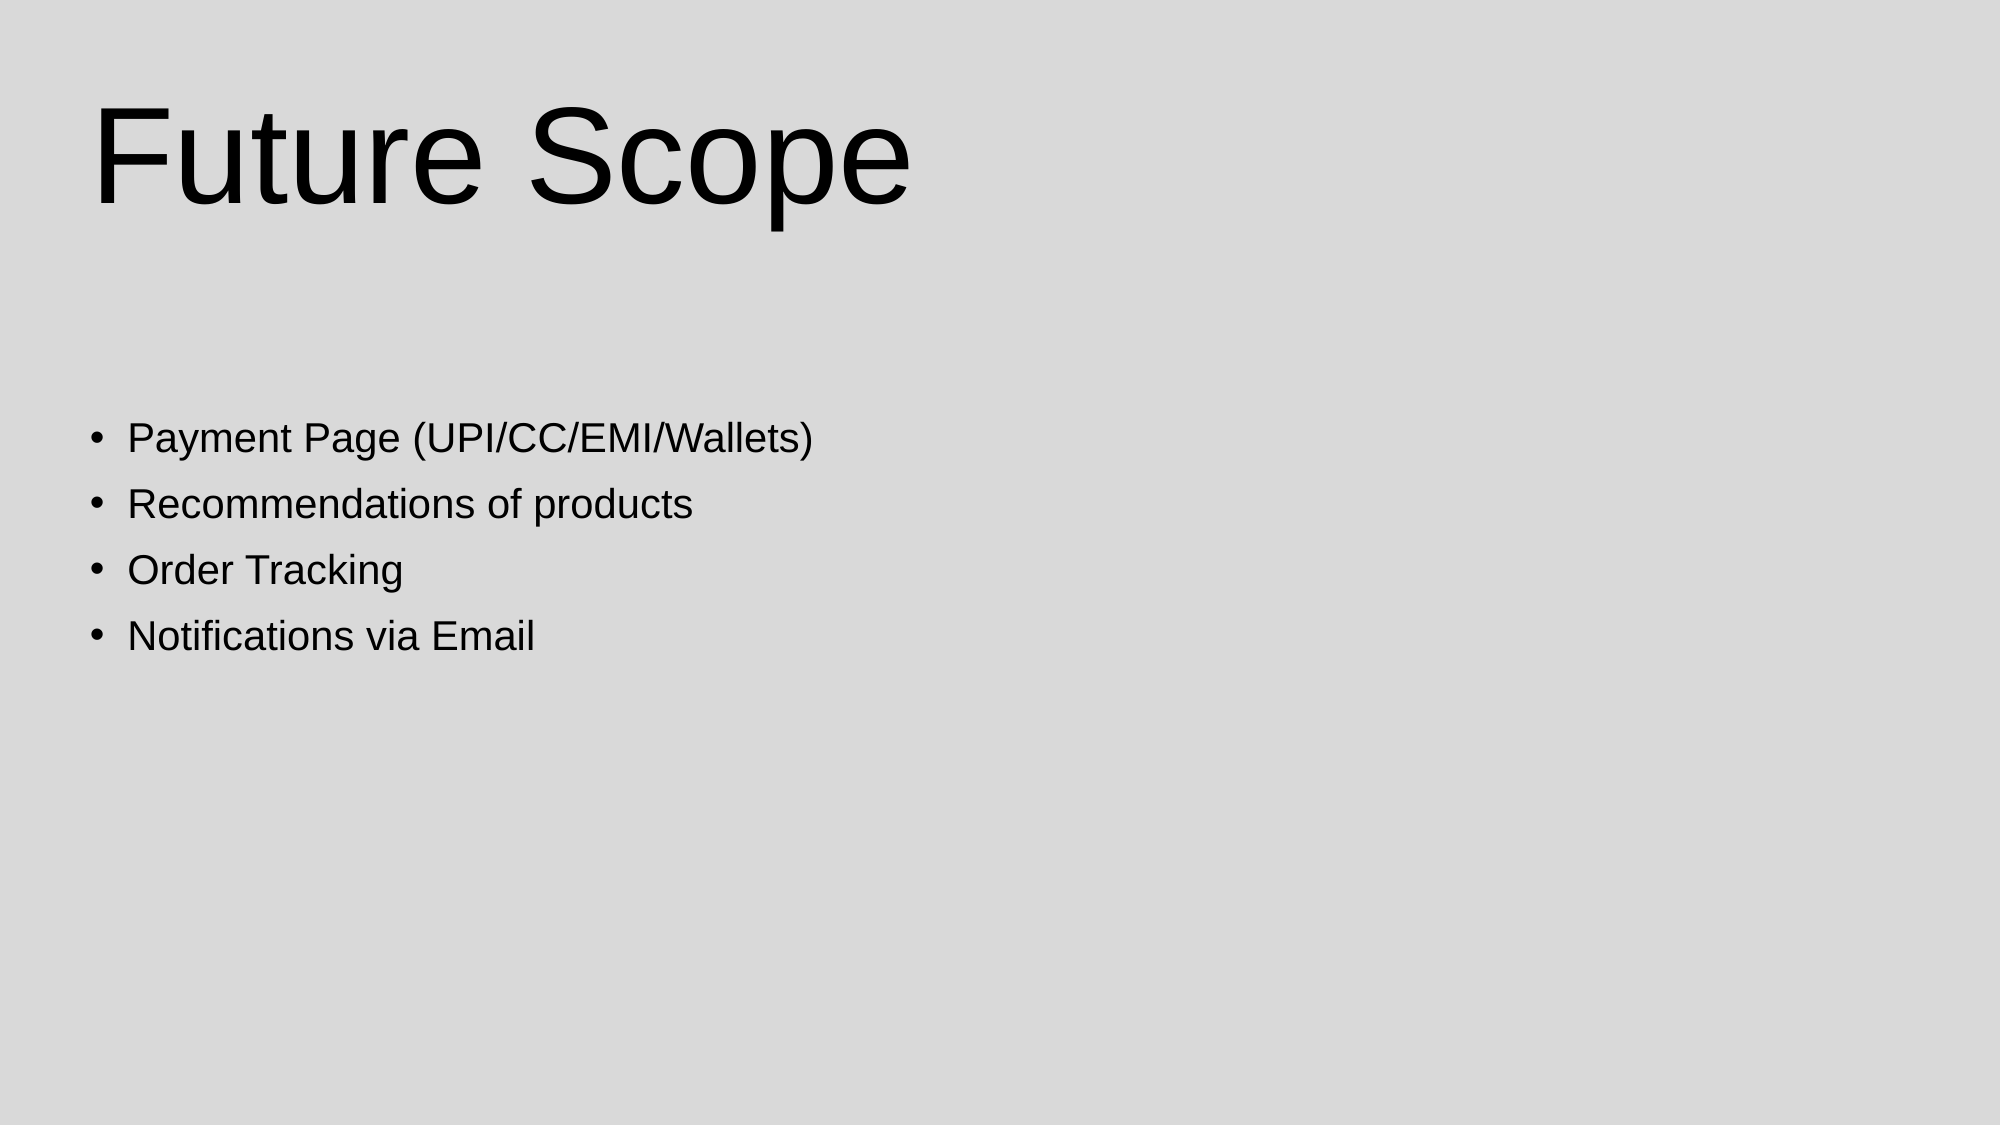

Future Scope
Payment Page (UPI/CC/EMI/Wallets)
Recommendations of products
Order Tracking
Notifications via Email